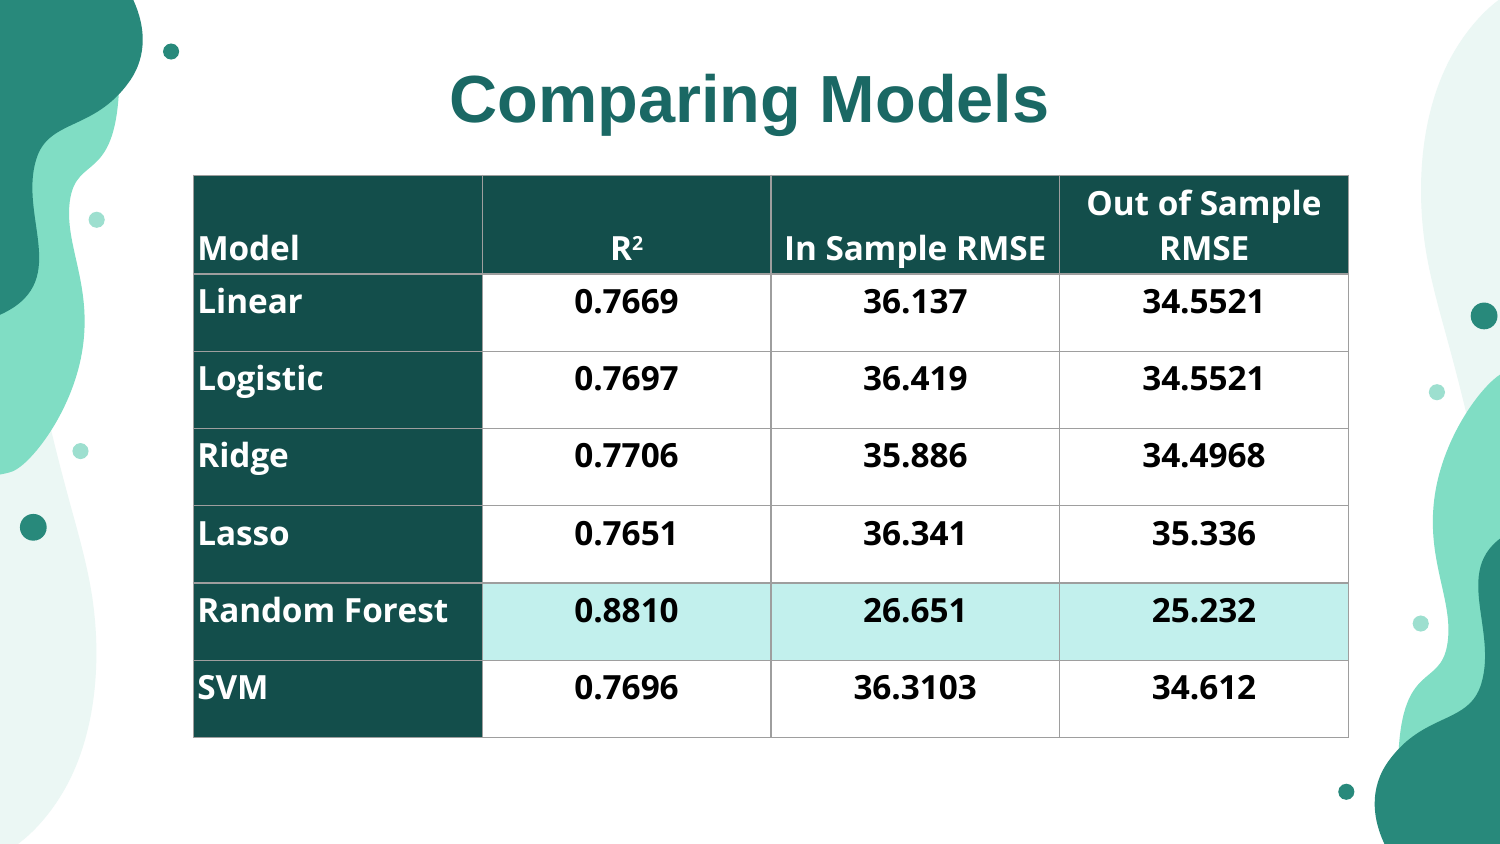

Comparing Models
| Model | R2 | In Sample RMSE | Out of Sample RMSE |
| --- | --- | --- | --- |
| Linear | 0.7669 | 36.137 | 34.5521 |
| Logistic | 0.7697 | 36.419 | 34.5521 |
| Ridge | 0.7706 | 35.886 | 34.4968 |
| Lasso | 0.7651 | 36.341 | 35.336 |
| Random Forest | 0.8810 | 26.651 | 25.232 |
| SVM | 0.7696 | 36.3103 | 34.612 |